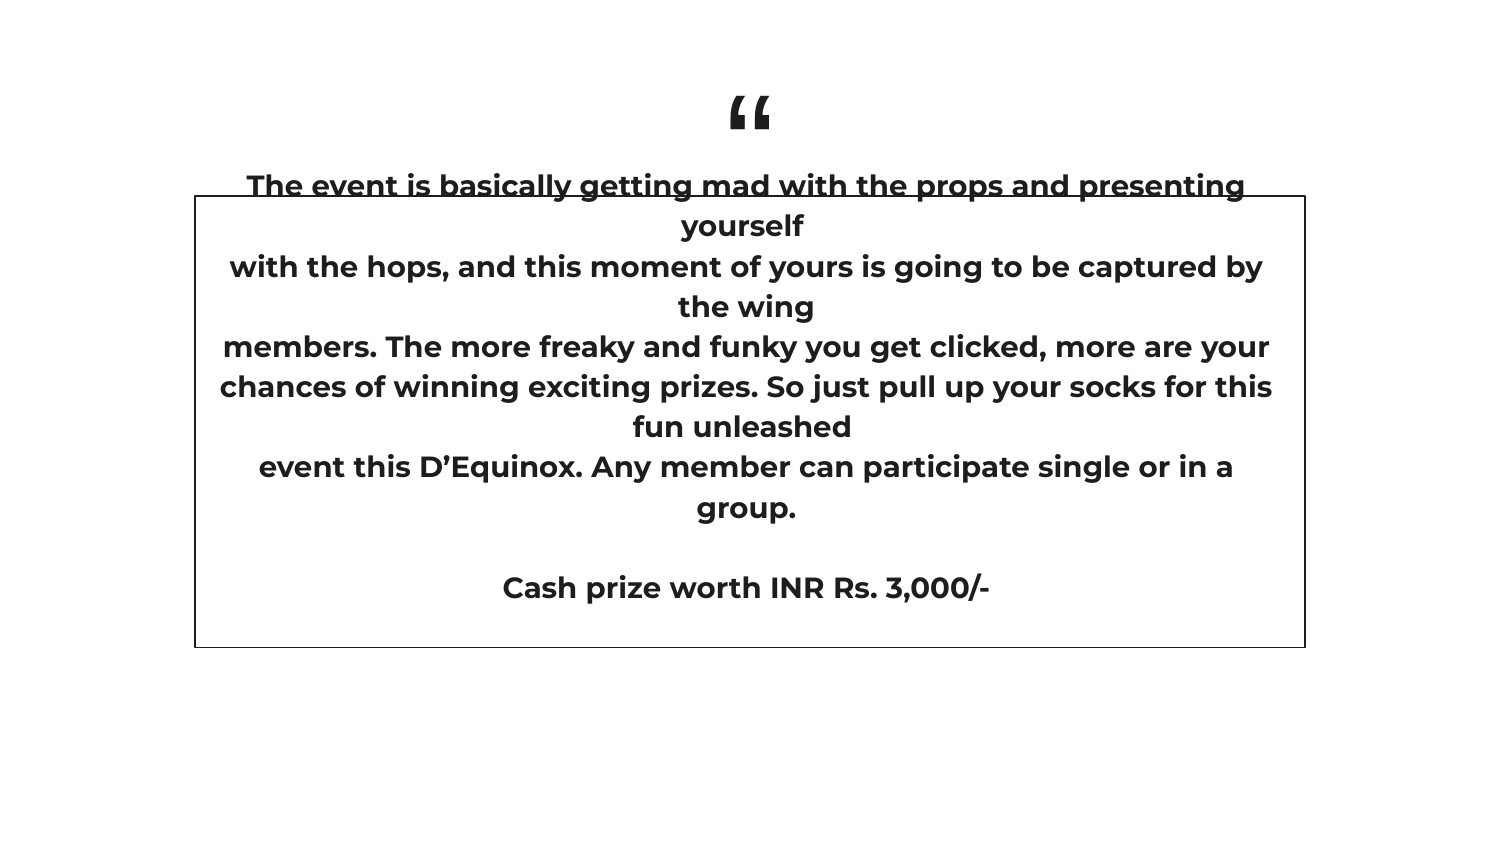

The event is basically getting mad with the props and presenting yourself
with the hops, and this moment of yours is going to be captured by the wing
members. The more freaky and funky you get clicked, more are your chances of winning exciting prizes. So just pull up your socks for this fun unleashed
event this D’Equinox. Any member can participate single or in a group.

Cash prize worth INR Rs. 3,000/-